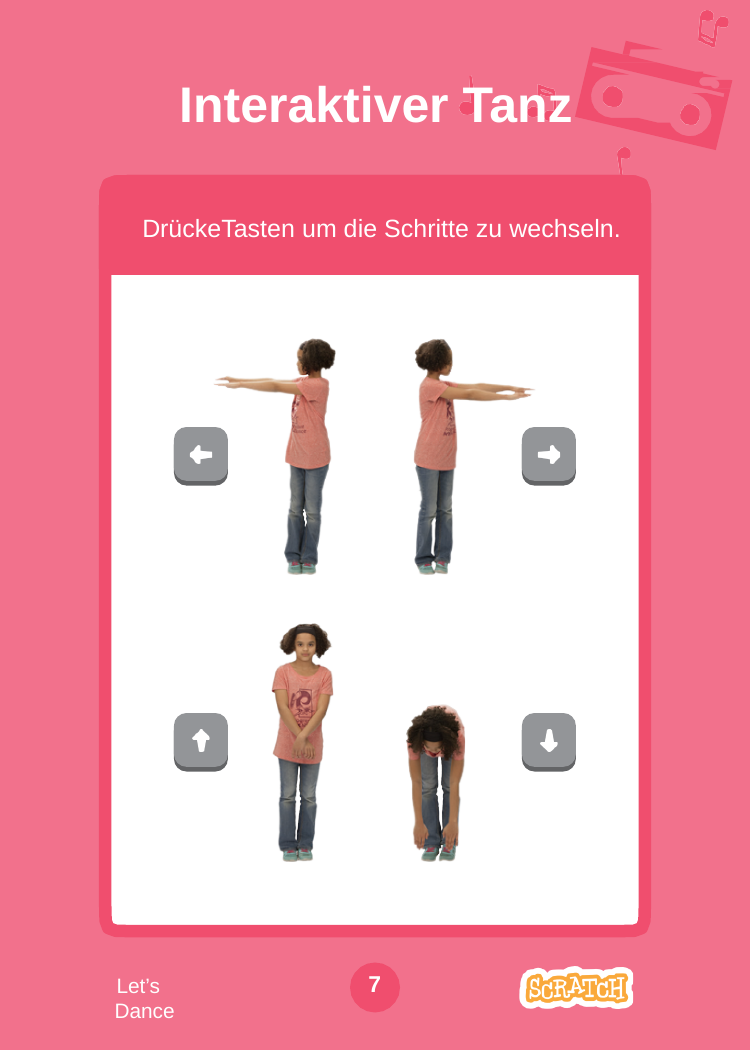

# Interaktiver Tanz

DrückeTasten um die Schritte zu wechseln.

7
Let’s Dance